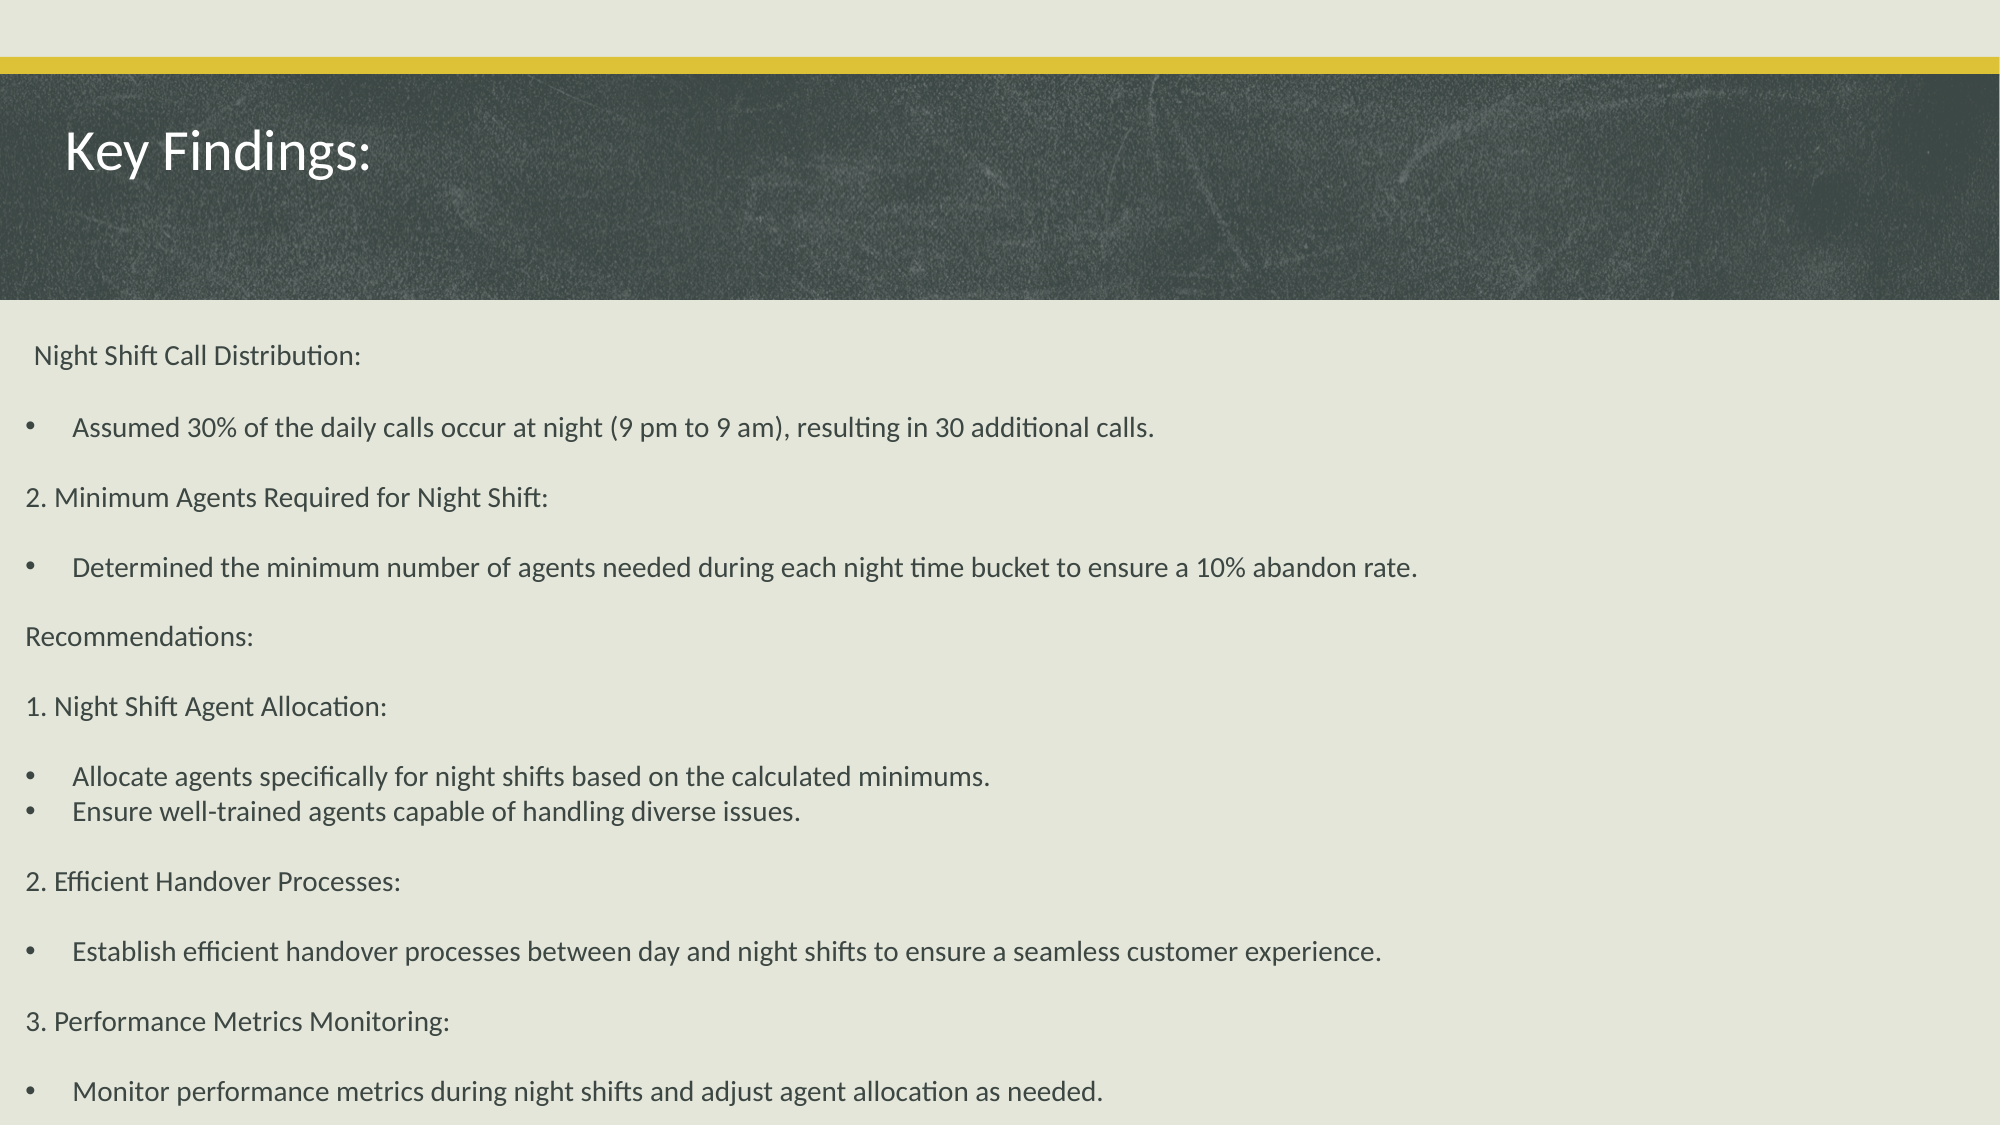

# Key Findings:
 Night Shift Call Distribution:

Assumed 30% of the daily calls occur at night (9 pm to 9 am), resulting in 30 additional calls.

2. Minimum Agents Required for Night Shift:

Determined the minimum number of agents needed during each night time bucket to ensure a 10% abandon rate.

Recommendations:

1. Night Shift Agent Allocation:

Allocate agents specifically for night shifts based on the calculated minimums.
Ensure well-trained agents capable of handling diverse issues.

2. Efficient Handover Processes:

Establish efficient handover processes between day and night shifts to ensure a seamless customer experience.

3. Performance Metrics Monitoring:

Monitor performance metrics during night shifts and adjust agent allocation as needed.